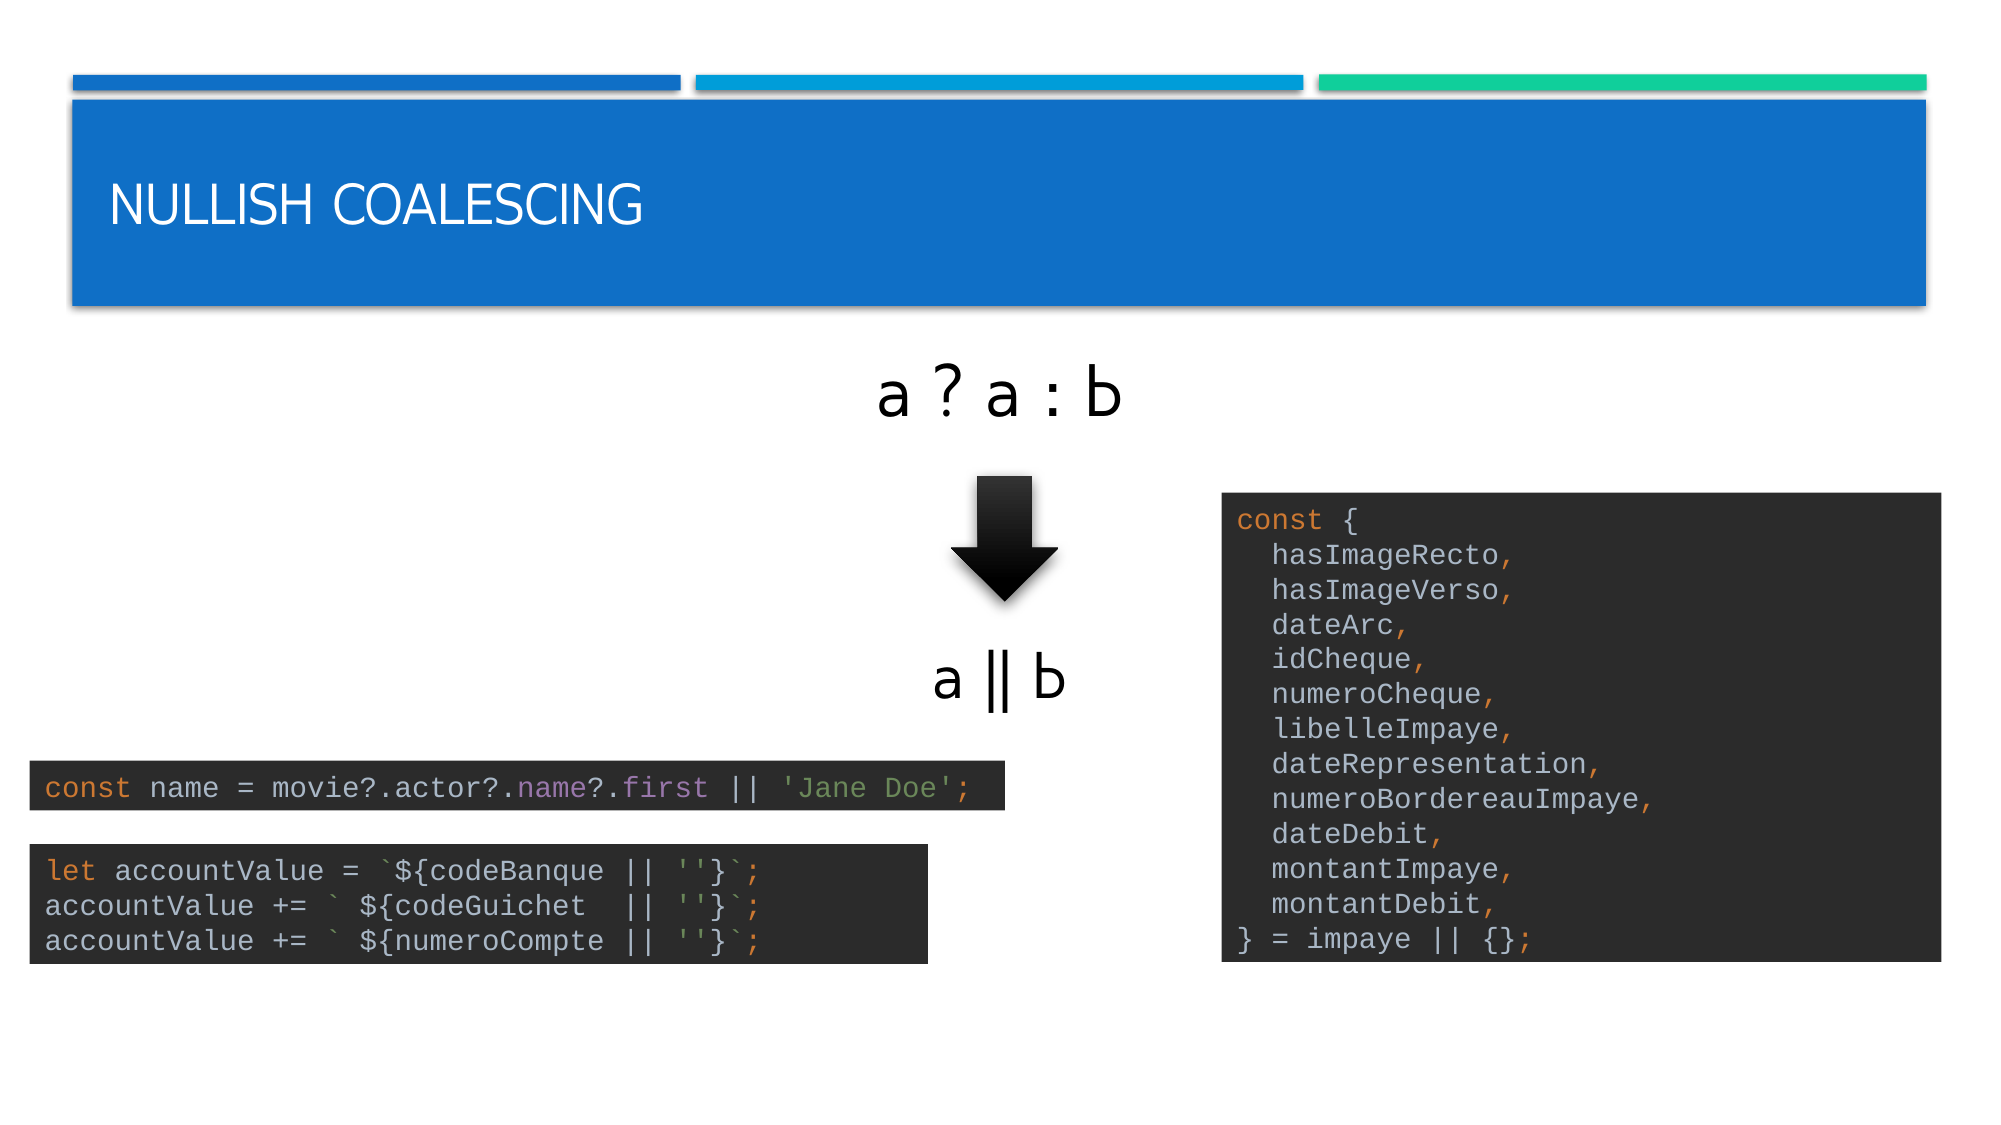

# Nullish coalescing
a ? a : b

const {
  hasImageRecto,
  hasImageVerso,
  dateArc,
  idCheque,
  numeroCheque,
  libelleImpaye,
  dateRepresentation,
  numeroBordereauImpaye,
  dateDebit,
  montantImpaye,
  montantDebit,
} = impaye || {};
a || b
const name = movie?.actor?.name?.first || 'Jane Doe';
let accountValue = `${codeBanque || ''}`;
accountValue += ` ${codeGuichet  || ''}`;
accountValue += ` ${numeroCompte || ''}`;